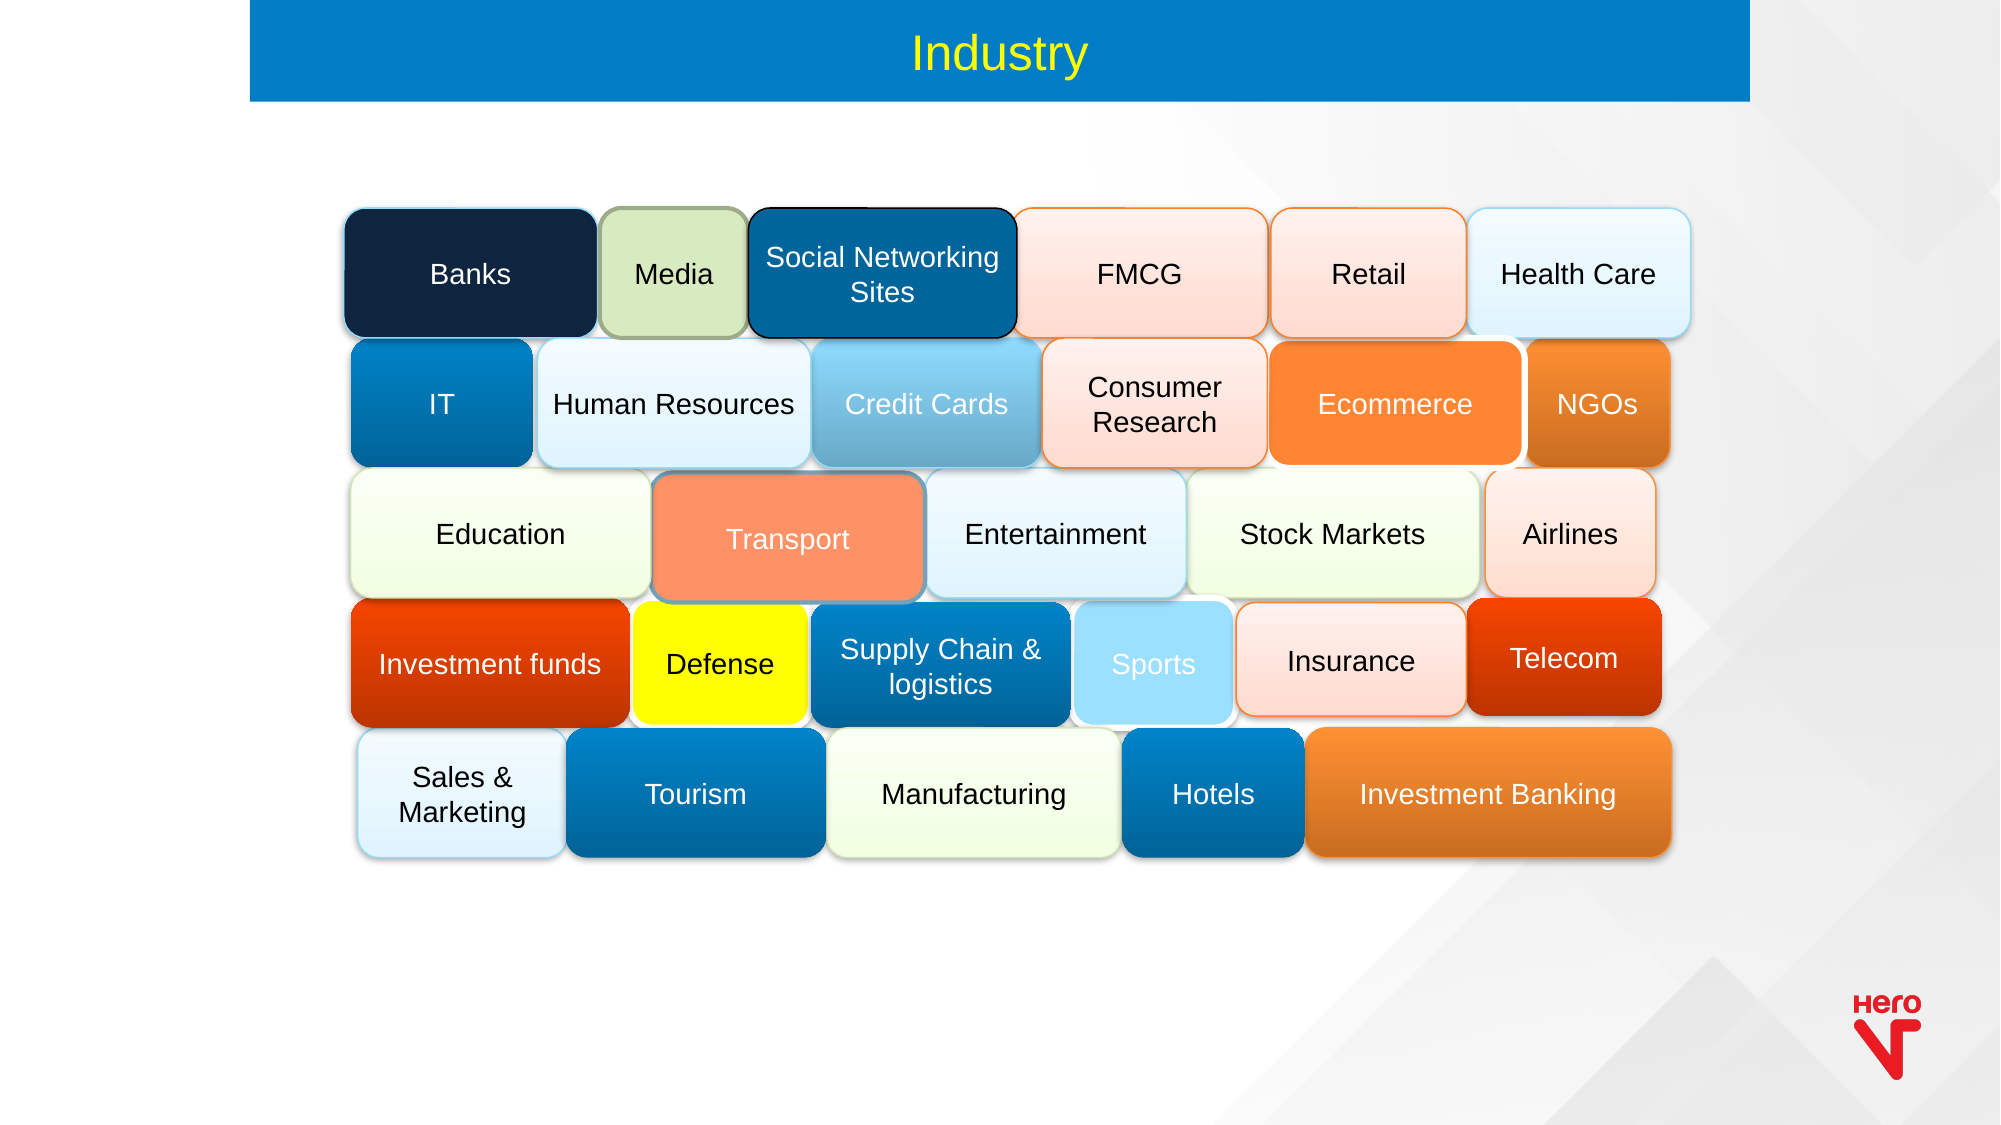

Industry

Banks

Media

Social Networking Sites

FMCG

Retail

Health Care

IT

Human Resources

Credit Cards

Ecommerce

Consumer Research

Education

Entertainment

Stock Markets

Airlines

Transport

Investment funds

Sports

Telecom

Supply Chain & logistics

Sales & Marketing

Investment Banking

Tourism

Manufacturing

Hotels

NGOs

Defense

Insurance